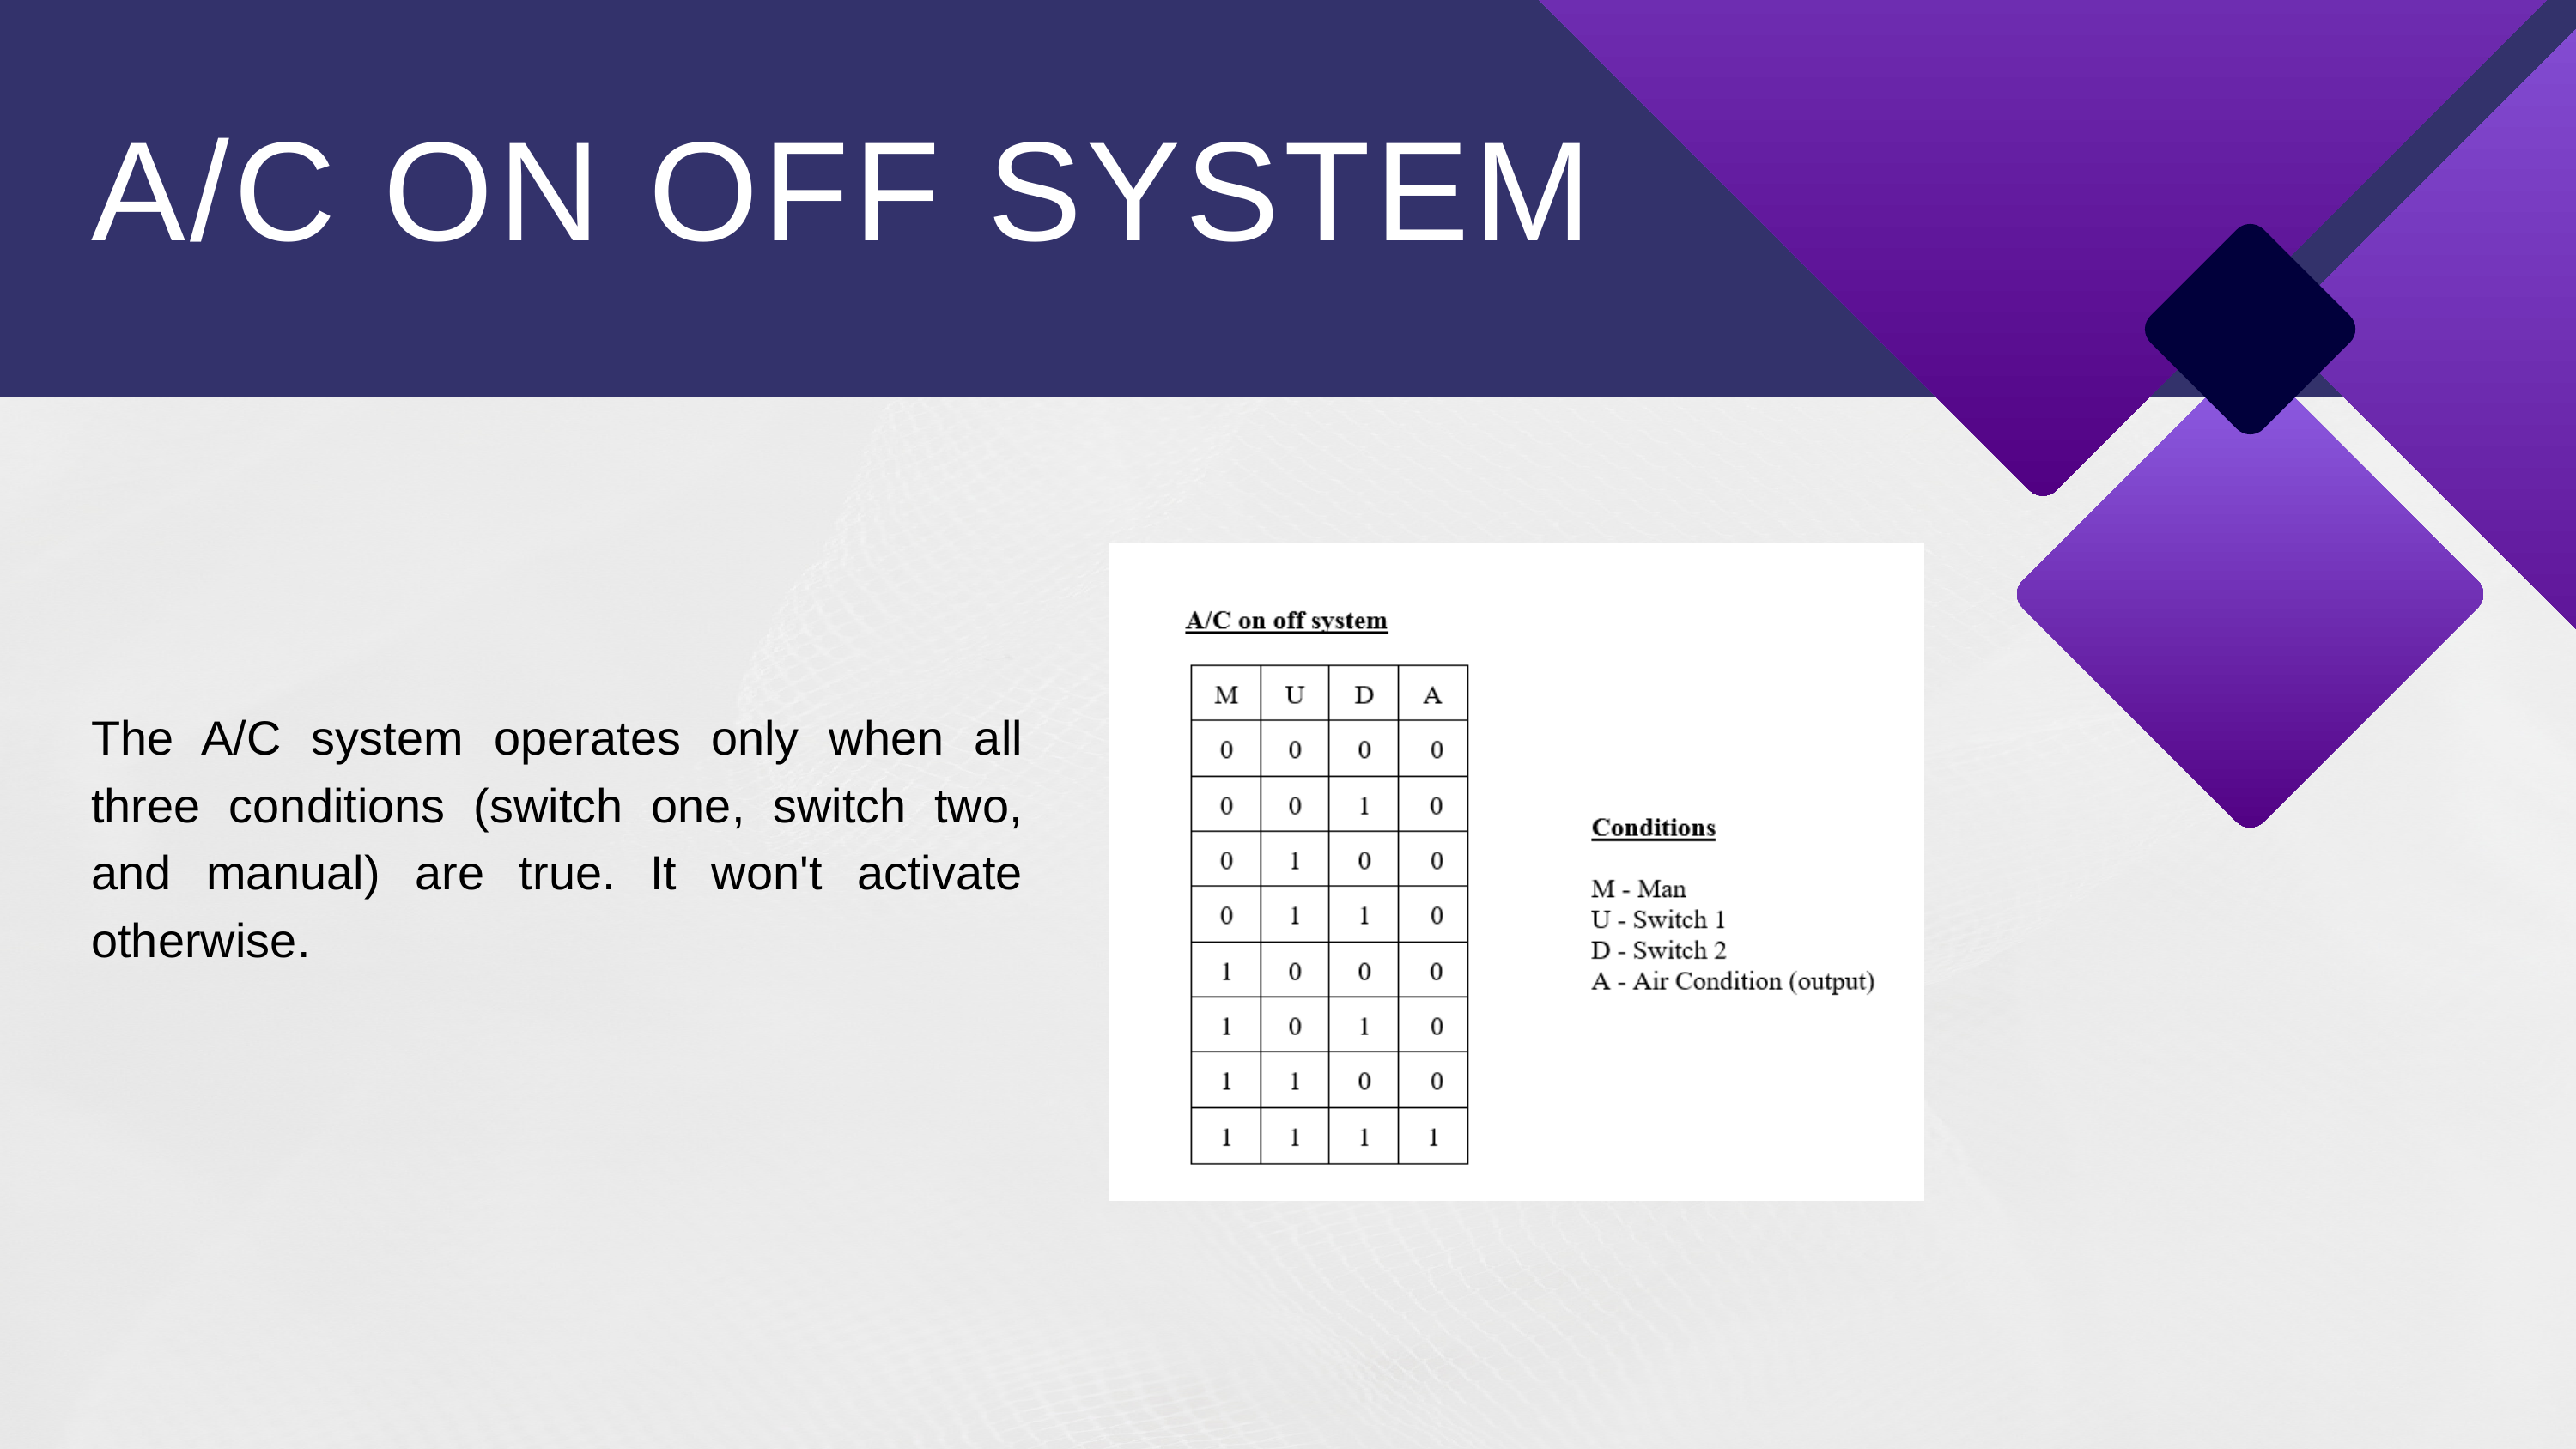

A/C ON OFF SYSTEM

The A/C system operates only when all three conditions (switch one, switch two, and manual) are true. It won't activate otherwise.